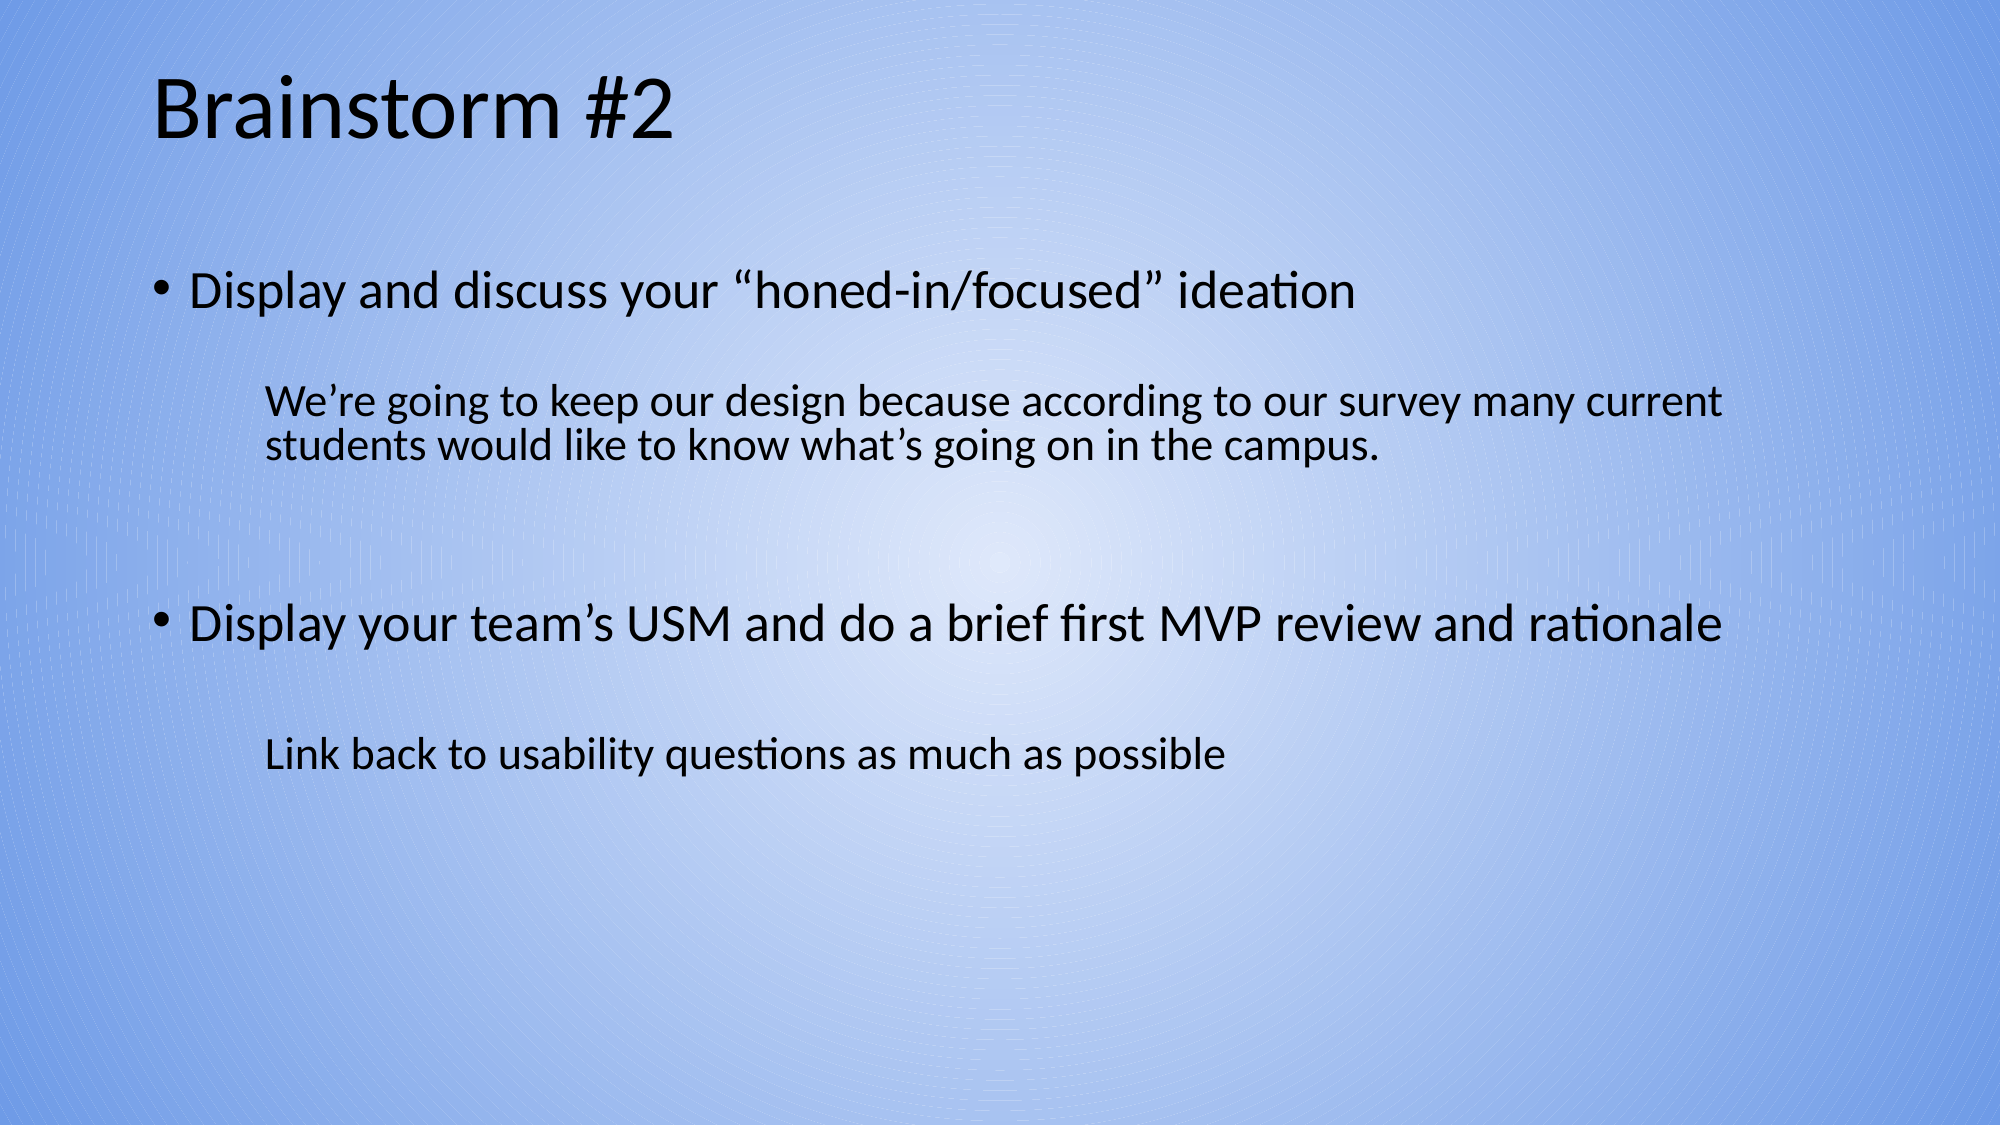

# Brainstorm #2
Display and discuss your “honed-in/focused” ideation

We’re going to keep our design because according to our survey many current students would like to know what’s going on in the campus.

Display your team’s USM and do a brief first MVP review and rationale

Link back to usability questions as much as possible